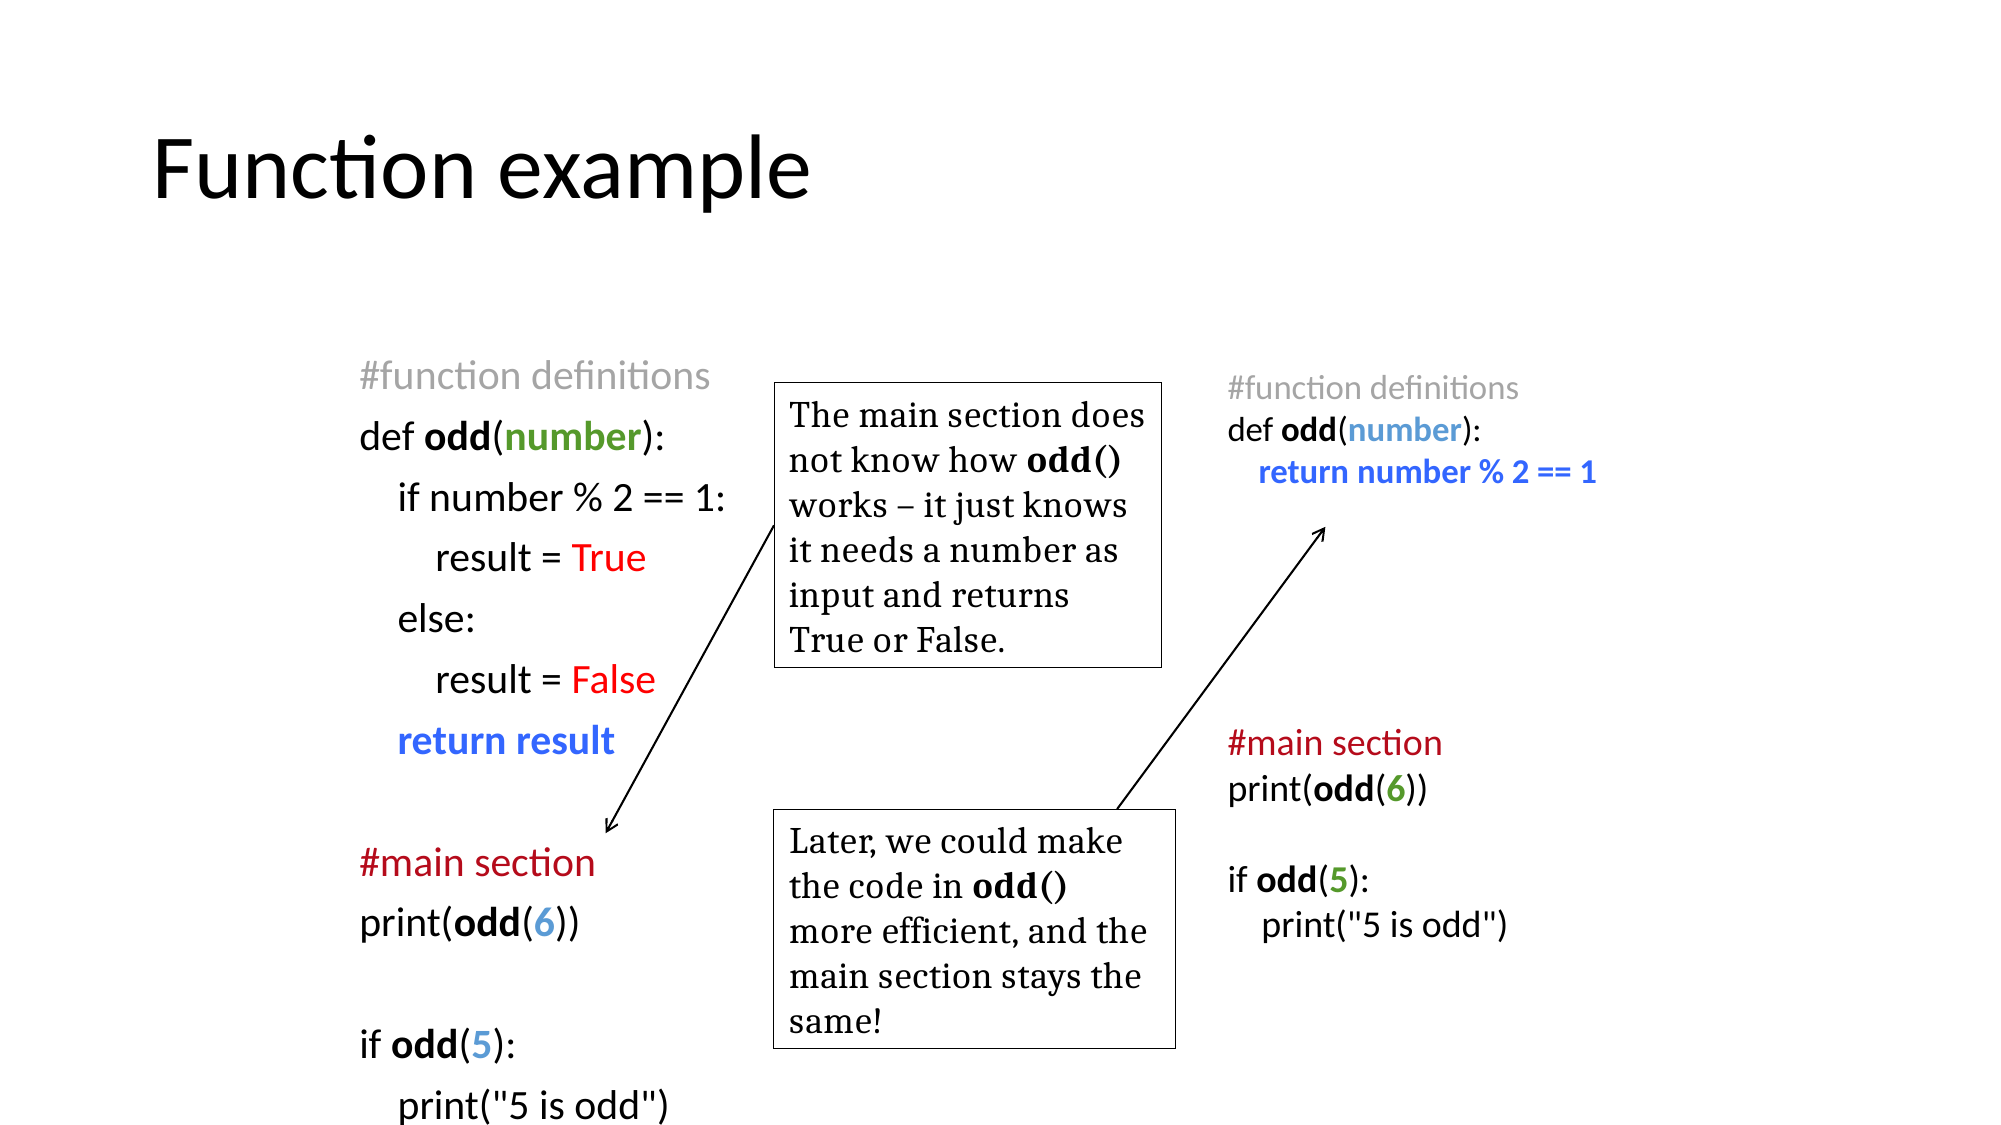

# Function example
#function definitions
def odd(number):
    if number % 2 == 1:
        result = True
    else:
        result = False
    return result

#main section
print(odd(6))

if odd(5):
    print("5 is odd")

#function definitions
def odd(number):
    return number % 2 == 1

#main section
print(odd(6))

if odd(5):
    print("5 is odd")

The main section does not know how odd() works – it just knows it needs a number as input and returns True or False.
Later, we could make the code in odd() more efficient, and the main section stays the same!